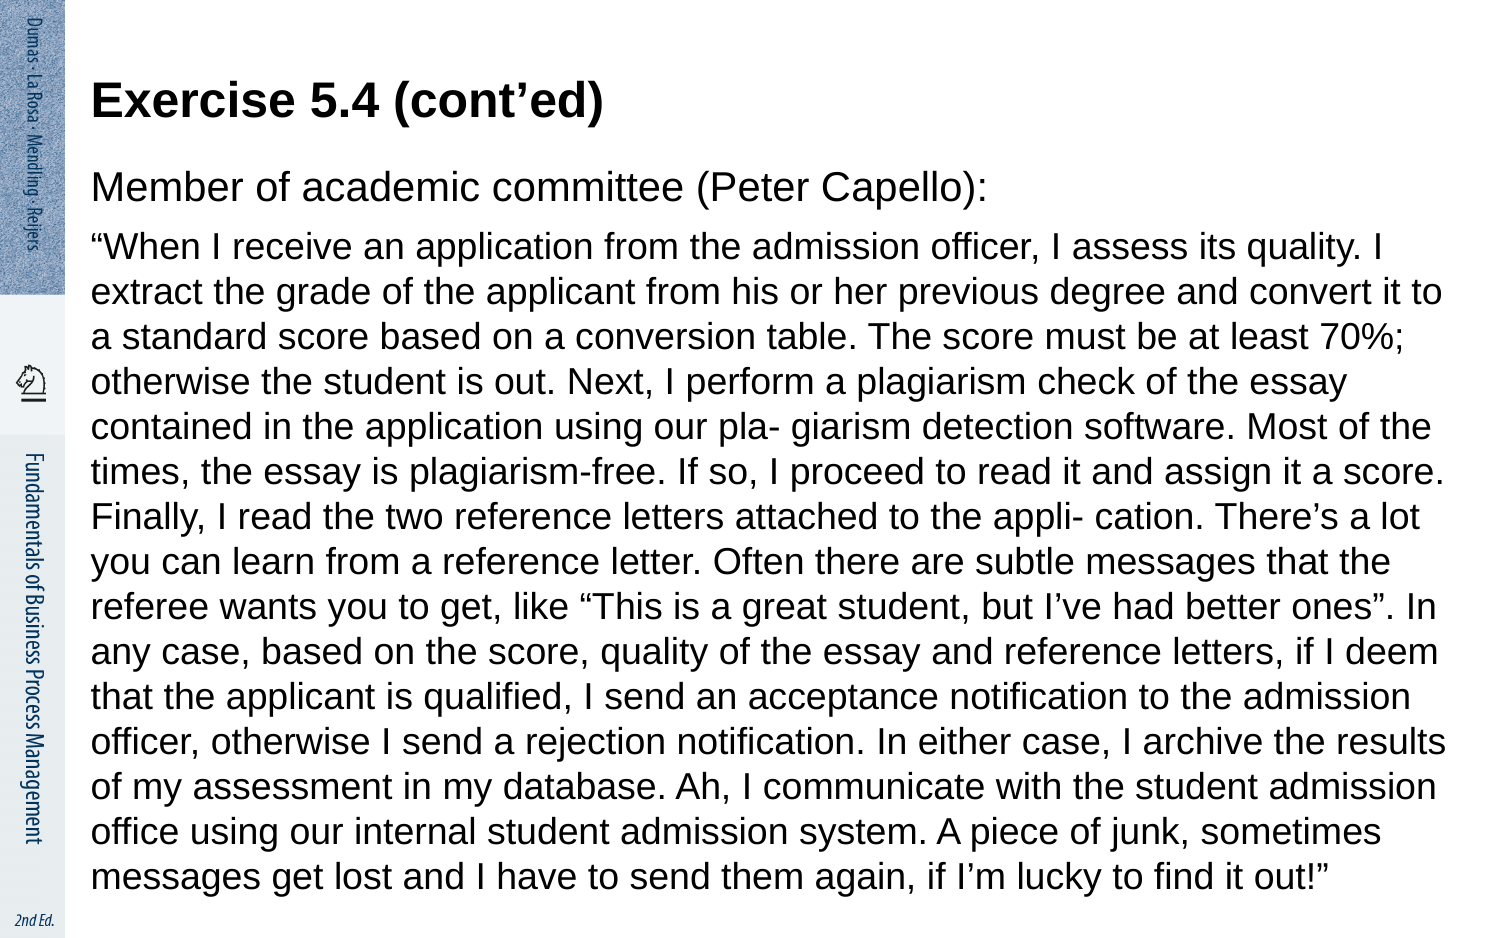

# Exercise 5.4 (cont’ed)

Member of academic committee (Peter Capello):
“When I receive an application from the admission officer, I assess its quality. I extract the grade of the applicant from his or her previous degree and convert it to a standard score based on a conversion table. The score must be at least 70%; otherwise the student is out. Next, I perform a plagiarism check of the essay contained in the application using our pla- giarism detection software. Most of the times, the essay is plagiarism-free. If so, I proceed to read it and assign it a score. Finally, I read the two reference letters attached to the appli- cation. There’s a lot you can learn from a reference letter. Often there are subtle messages that the referee wants you to get, like “This is a great student, but I’ve had better ones”. In any case, based on the score, quality of the essay and reference letters, if I deem that the applicant is qualified, I send an acceptance notification to the admission officer, otherwise I send a rejection notification. In either case, I archive the results of my assessment in my database. Ah, I communicate with the student admission office using our internal student admission system. A piece of junk, sometimes messages get lost and I have to send them again, if I’m lucky to find it out!”